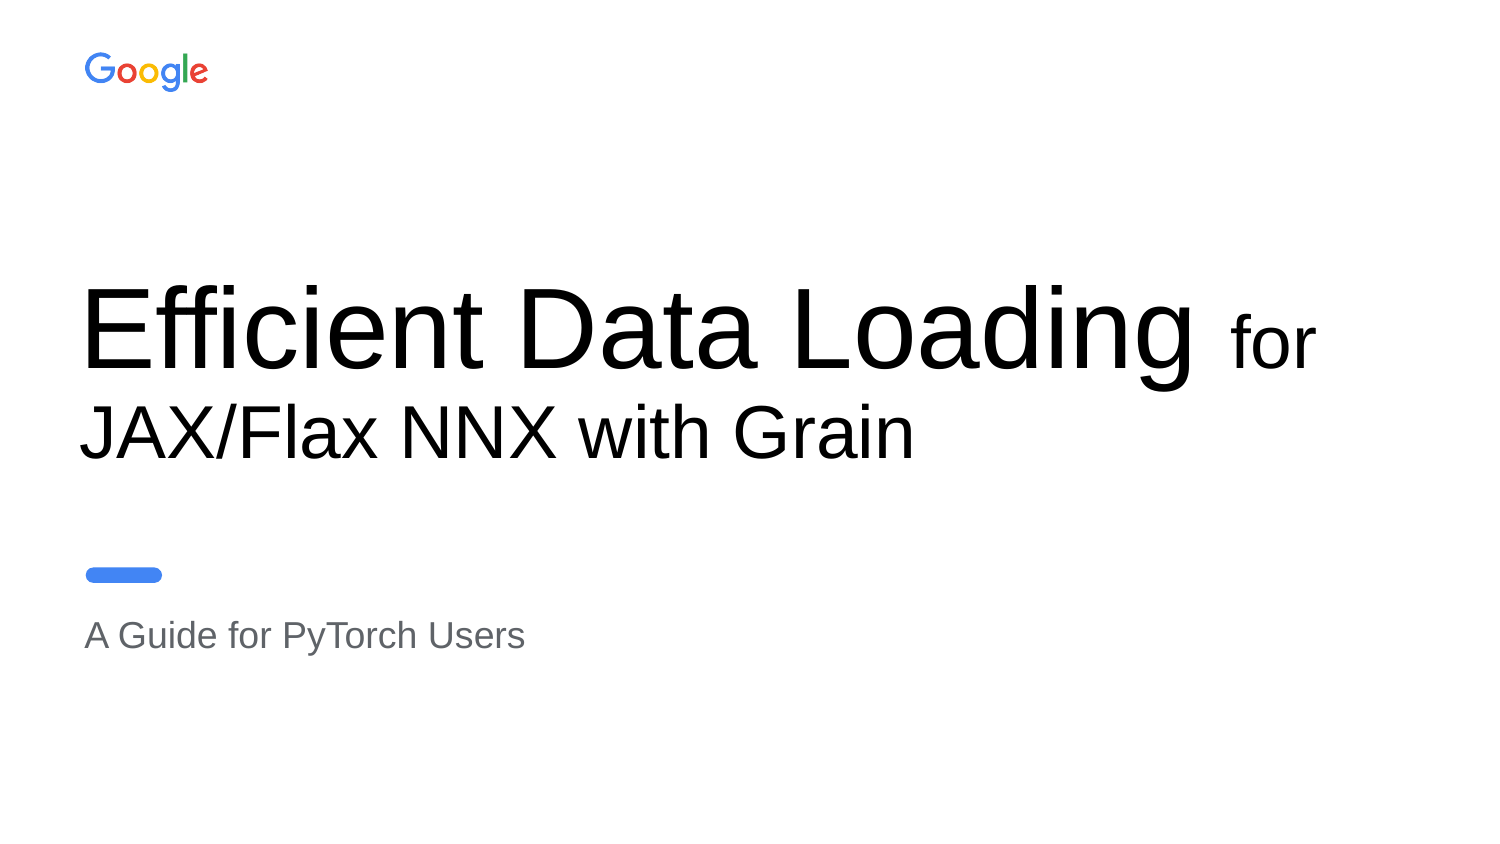

# Efficient Data Loading for JAX/Flax NNX with Grain
A Guide for PyTorch Users